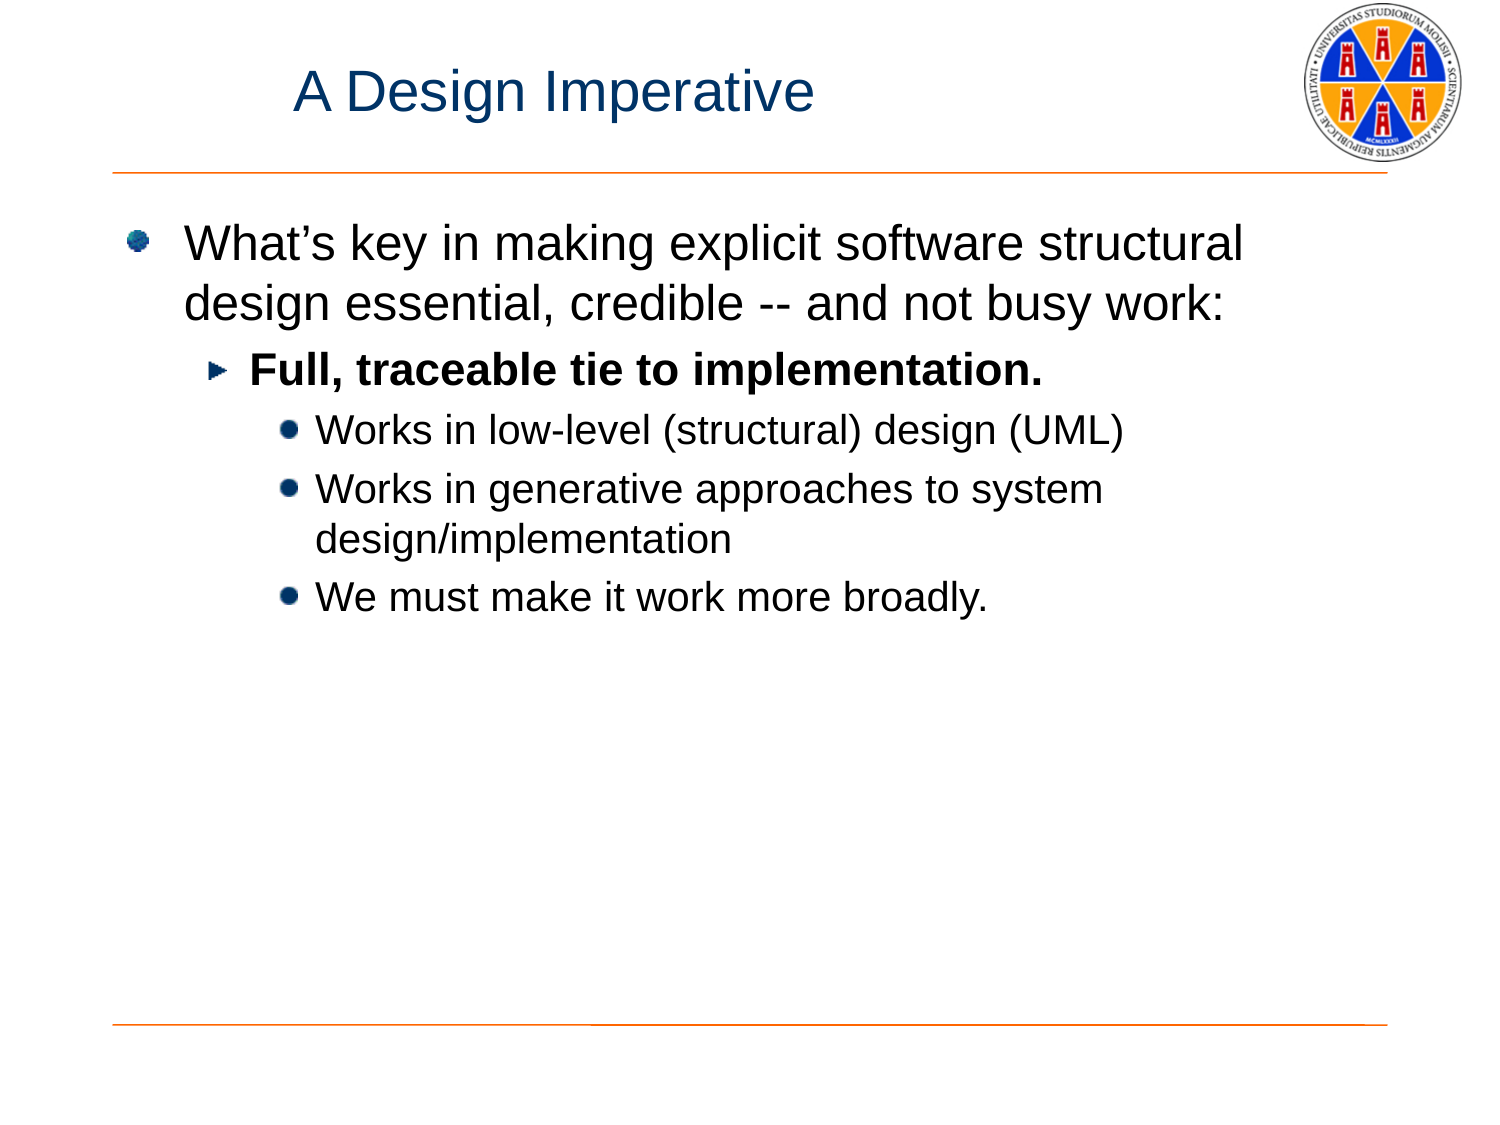

# A Design Imperative
What’s key in making explicit software structural design essential, credible -- and not busy work:
Full, traceable tie to implementation.
Works in low-level (structural) design (UML)
Works in generative approaches to system design/implementation
We must make it work more broadly.